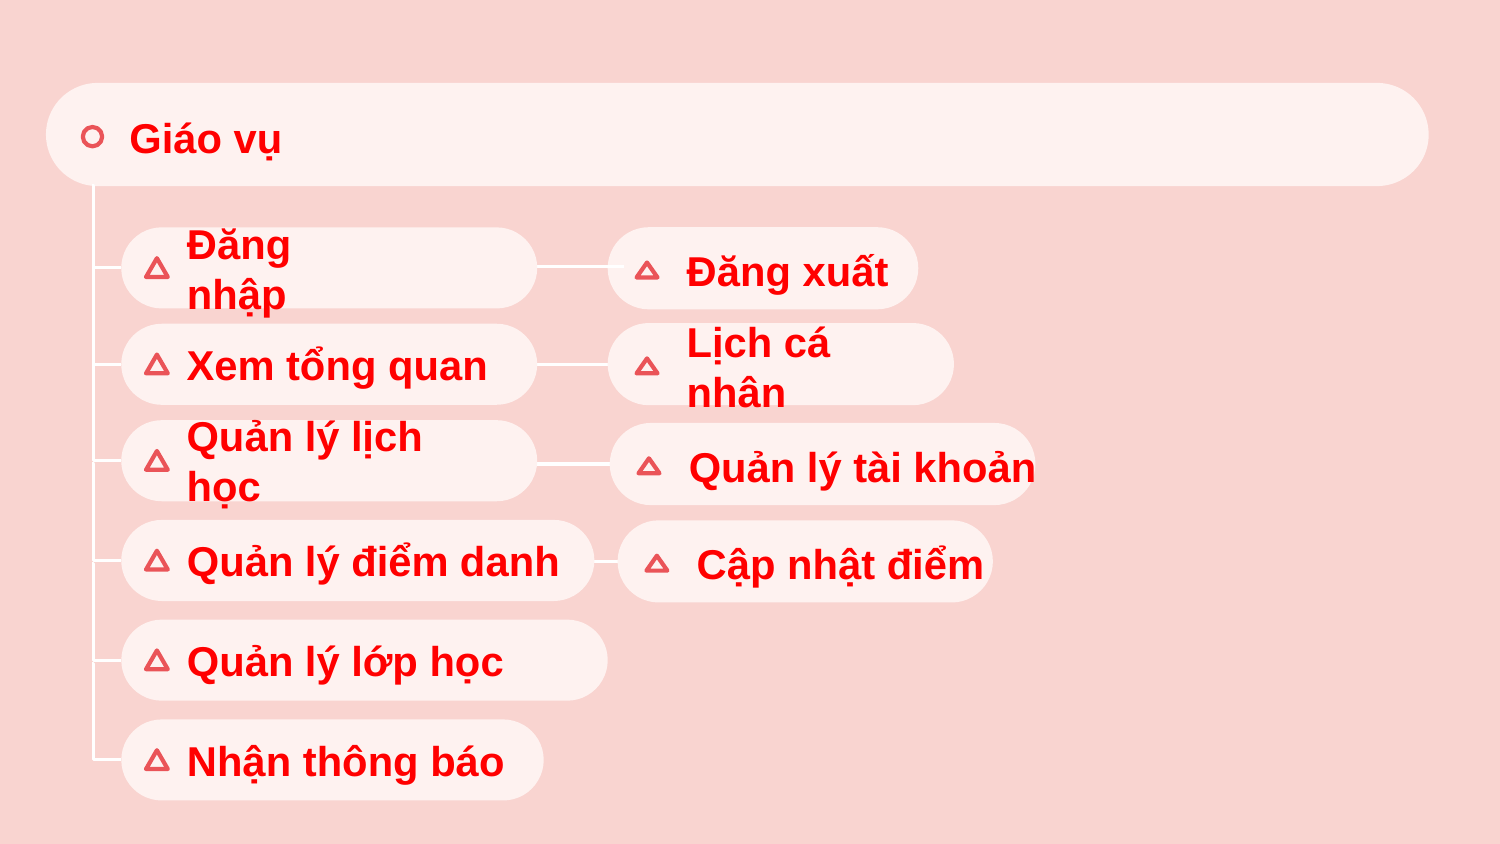

Giáo vụ

Đăng xuất

Đăng nhập

Lịch cá nhân

Xem tổng quan

Quản lý lịch học

Quản lý tài khoản

Quản lý điểm danh

Cập nhật điểm

Quản lý lớp học

Nhận thông báo